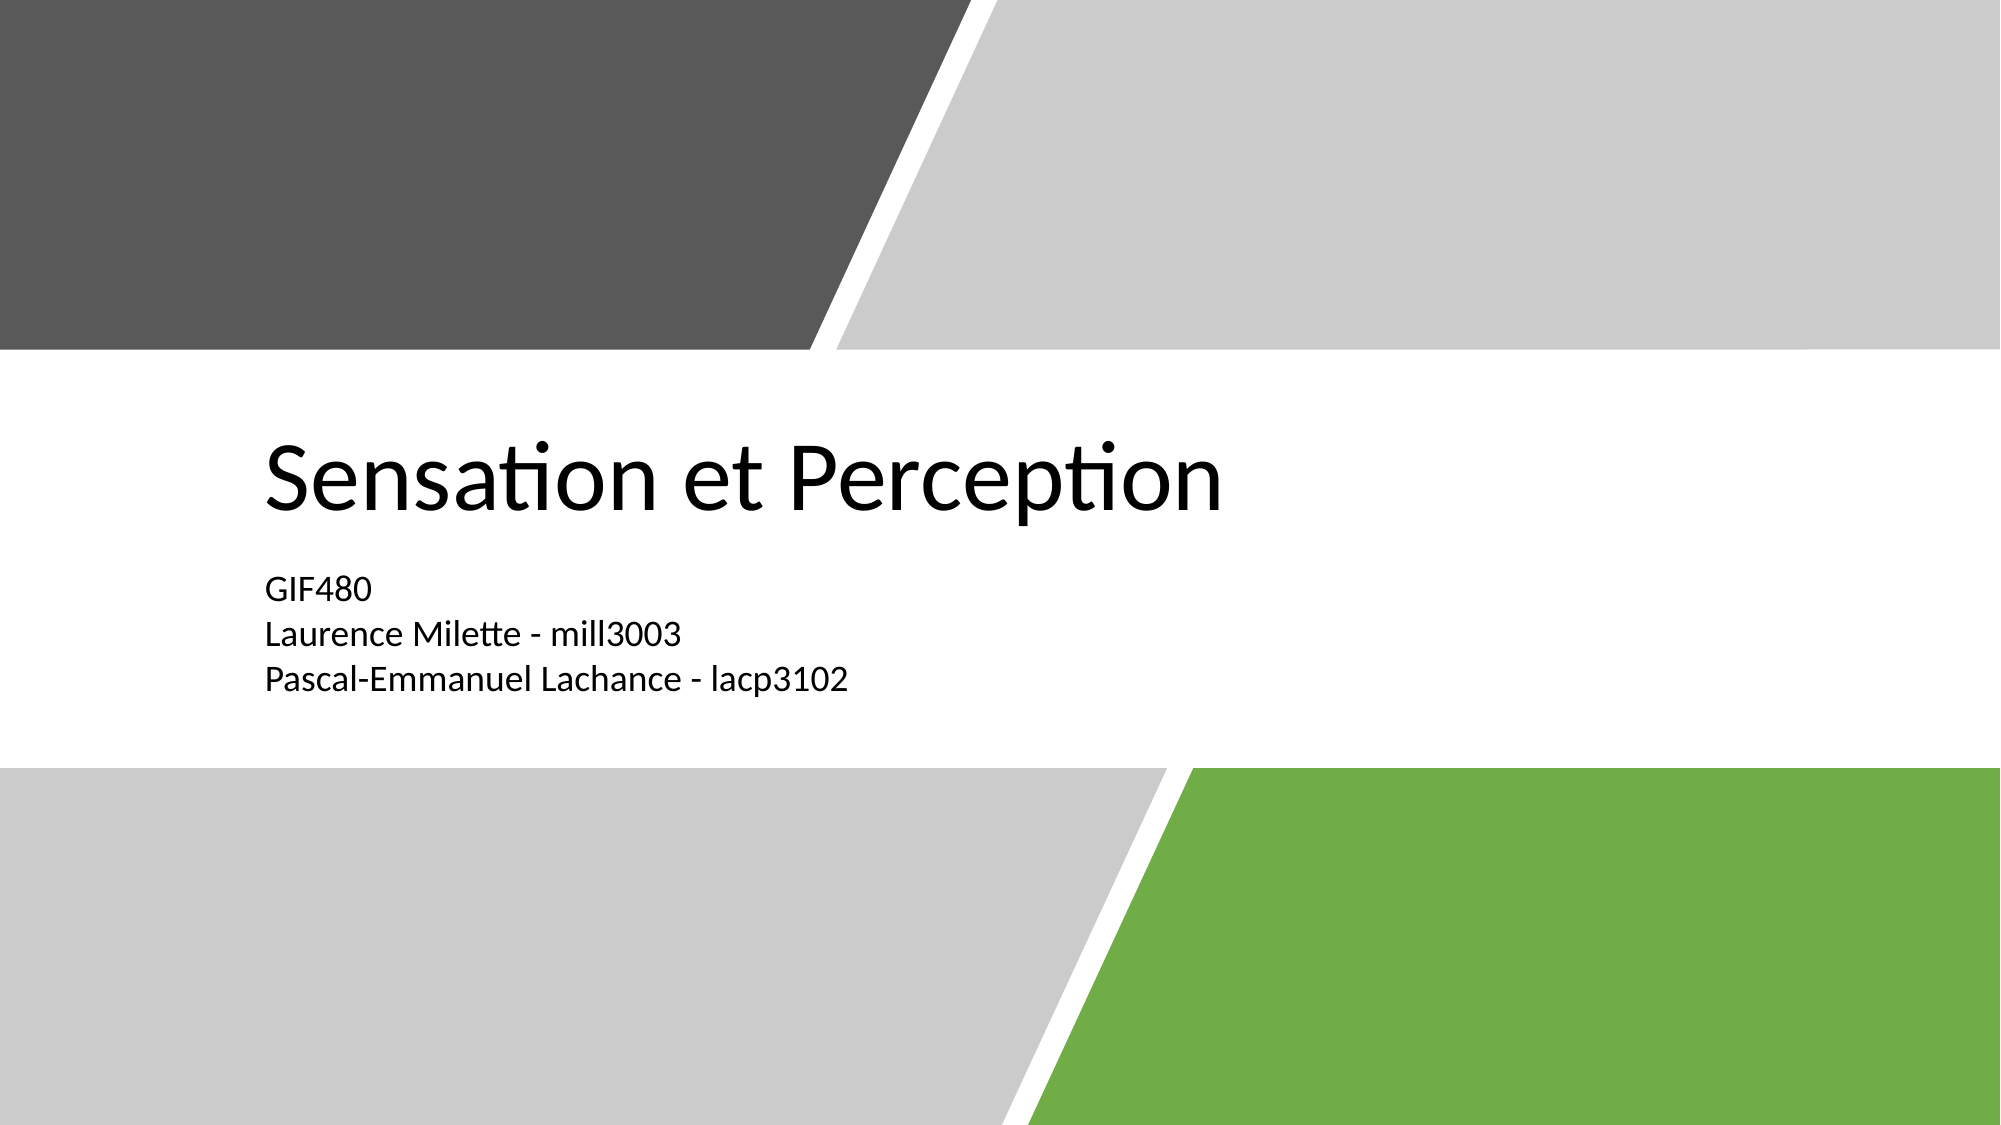

Sensation et Perception
GIF480
Laurence Milette - mill3003
Pascal-Emmanuel Lachance - lacp3102